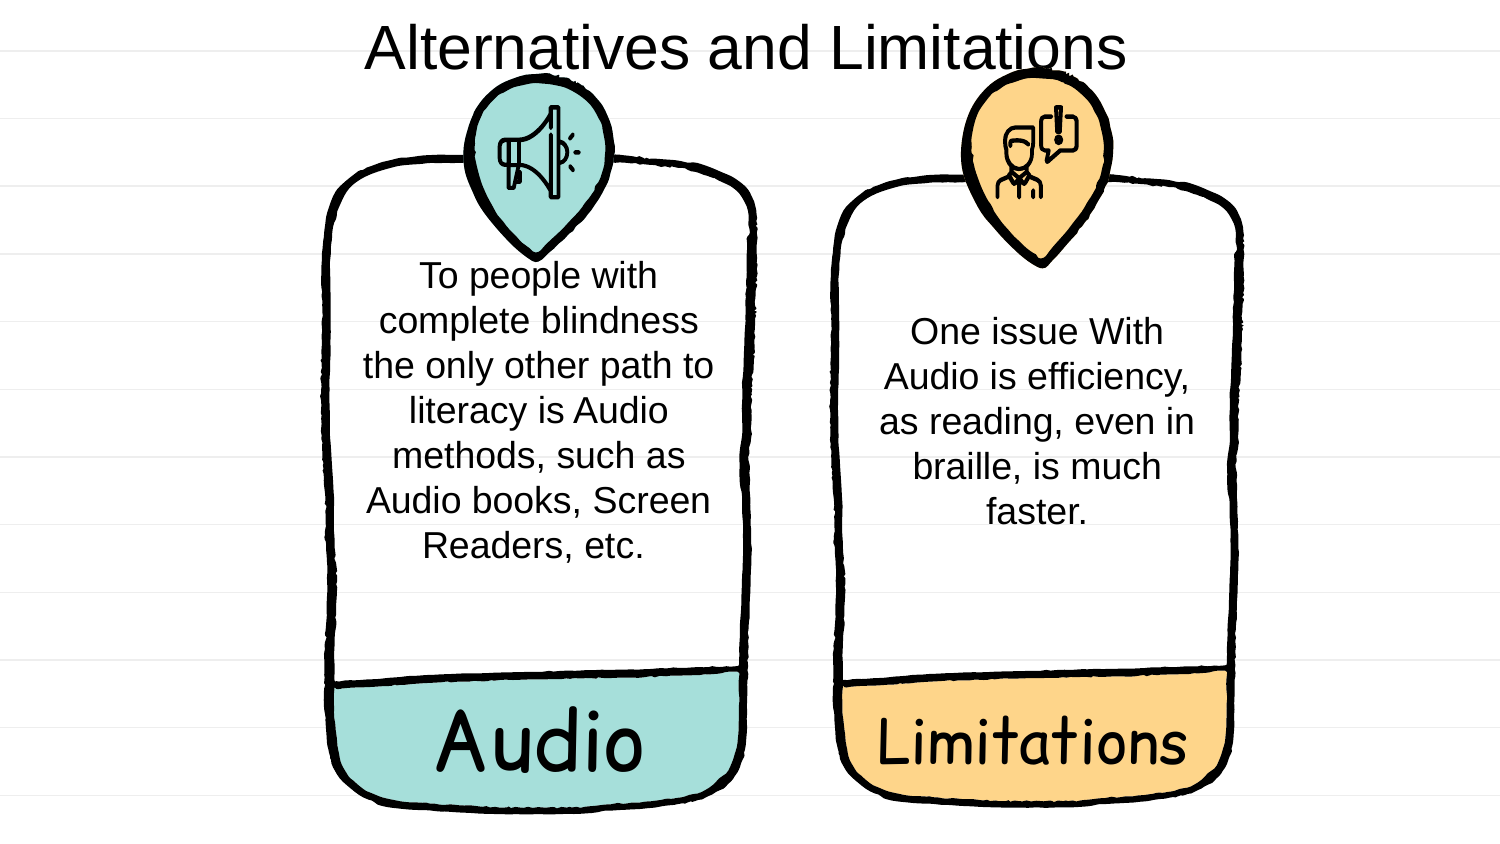

Alternatives and Limitations

 Limitations
To people with complete blindness the only other path to literacy is Audio methods, such as Audio books, Screen Readers, etc.
One issue With Audio is efficiency, as reading, even in braille, is much faster.
# Audio